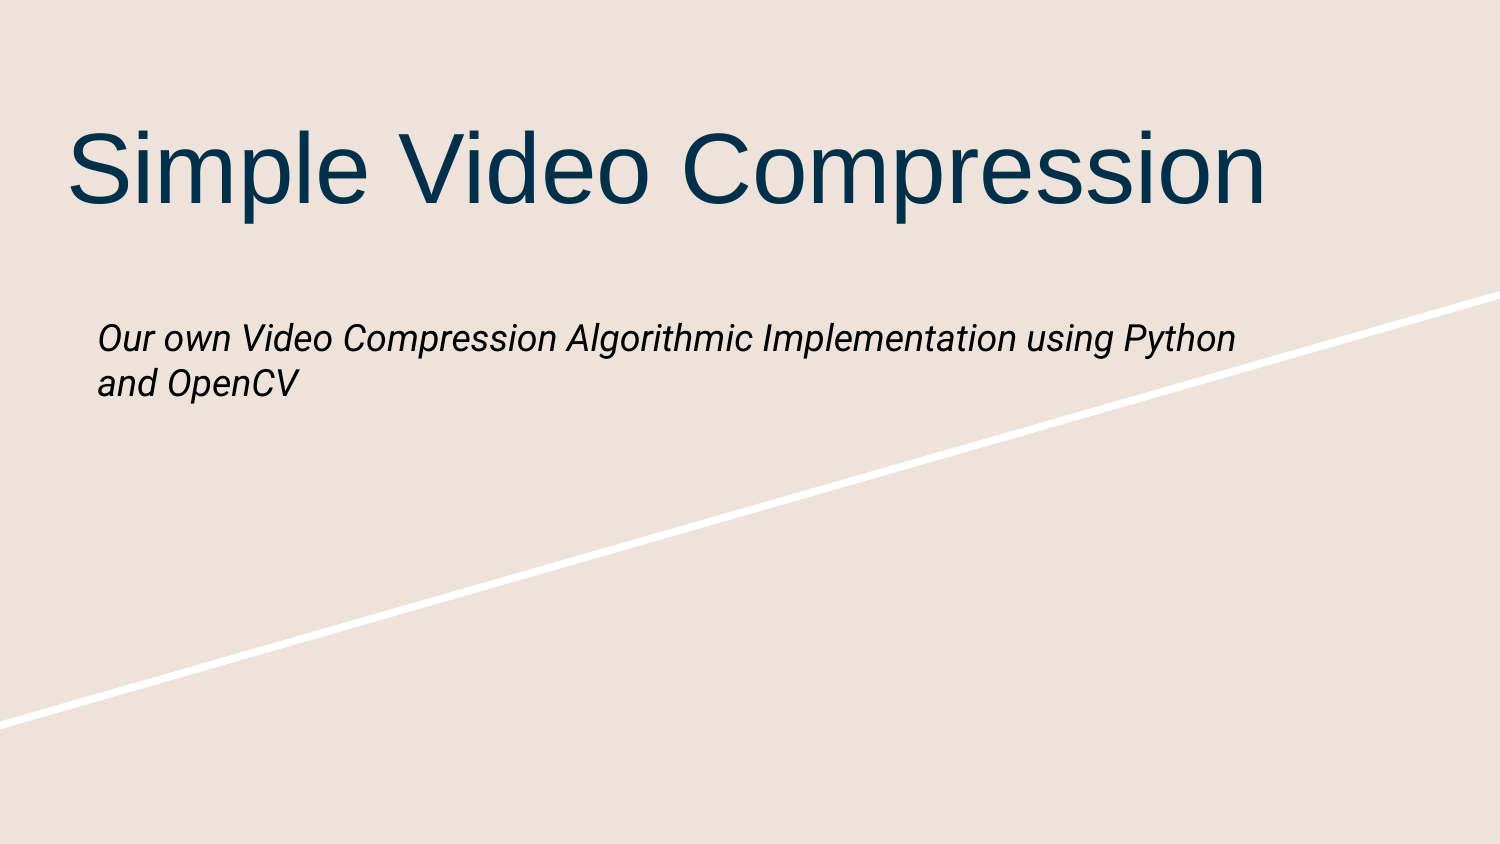

# Simple Video Compression
Our own Video Compression Algorithmic Implementation using Python and OpenCV